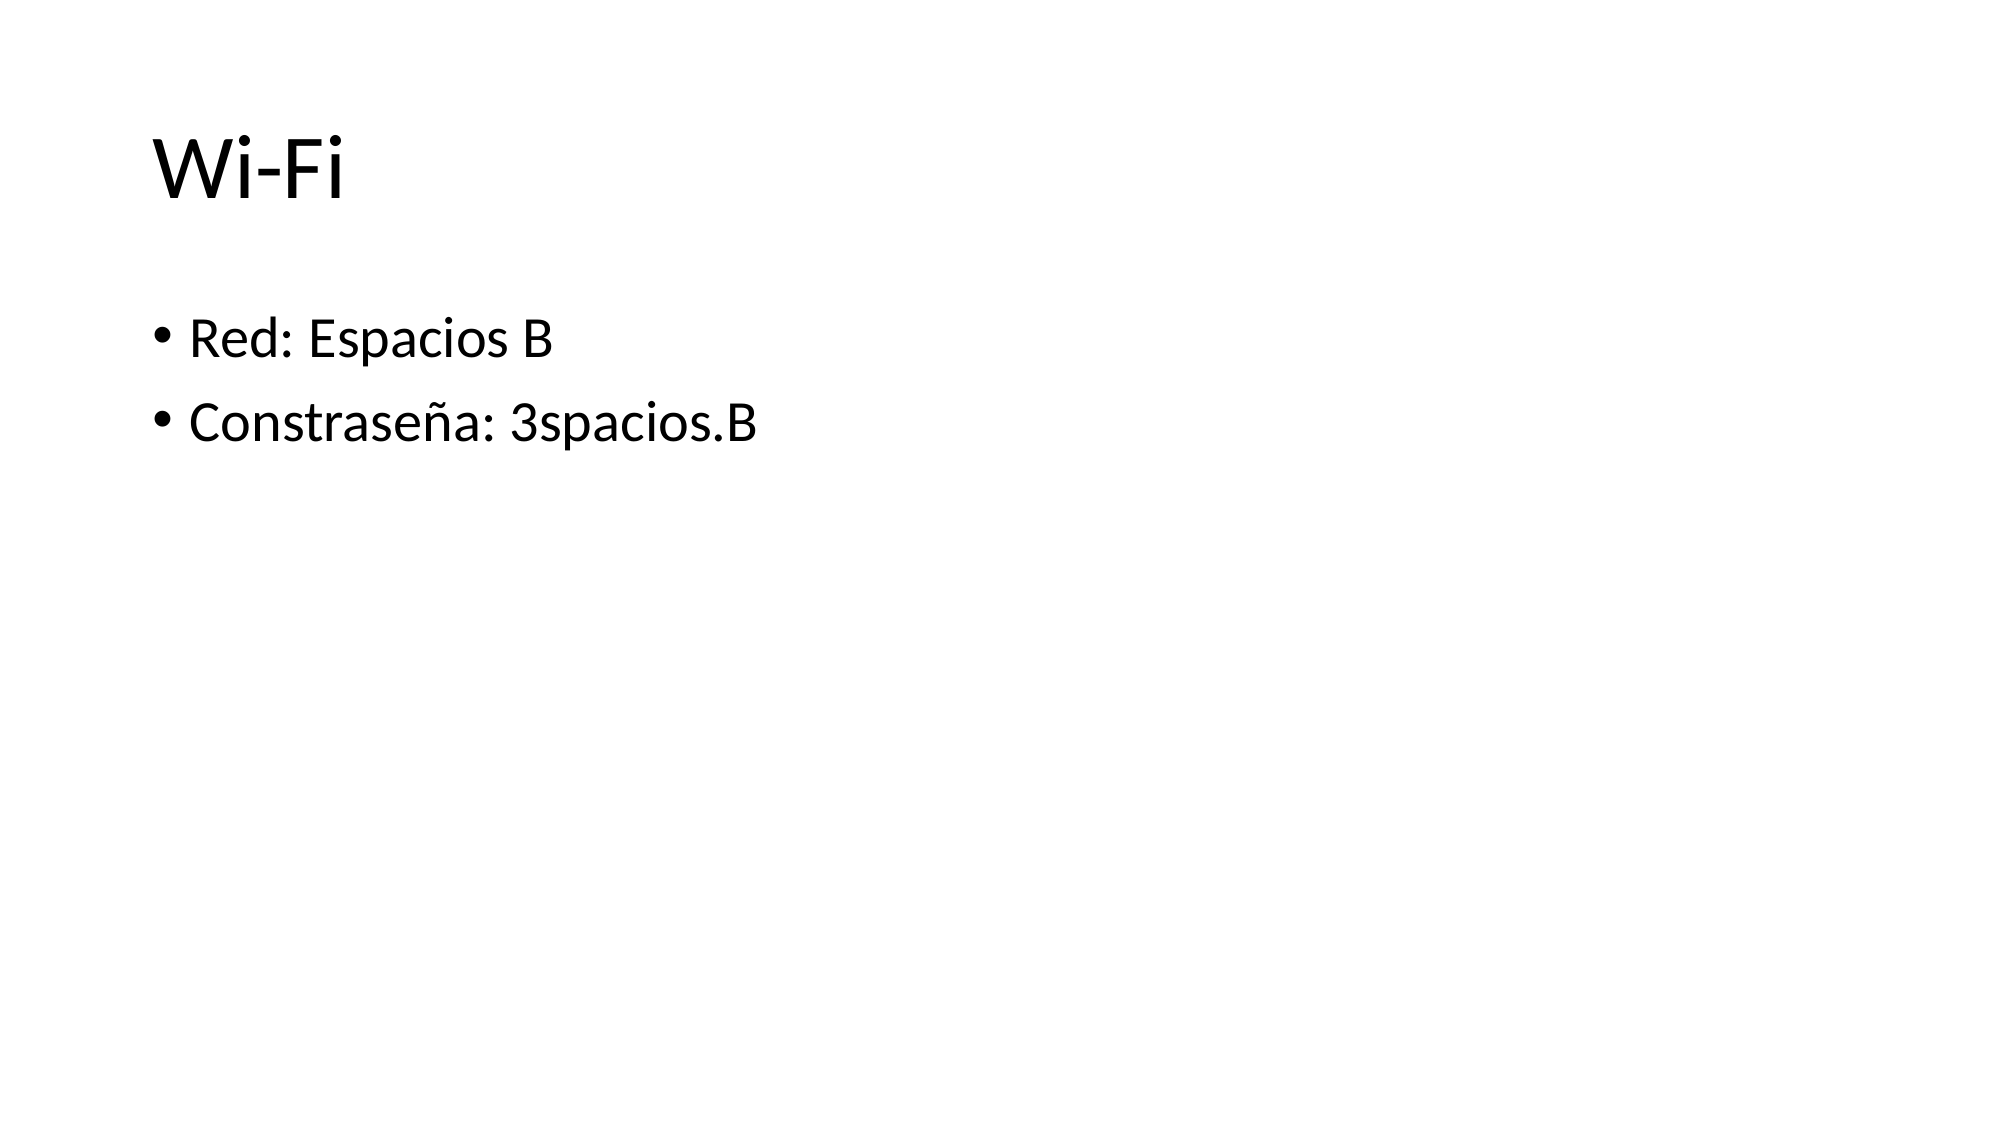

# Wi-Fi
Red: Espacios B
Constraseña: 3spacios.B